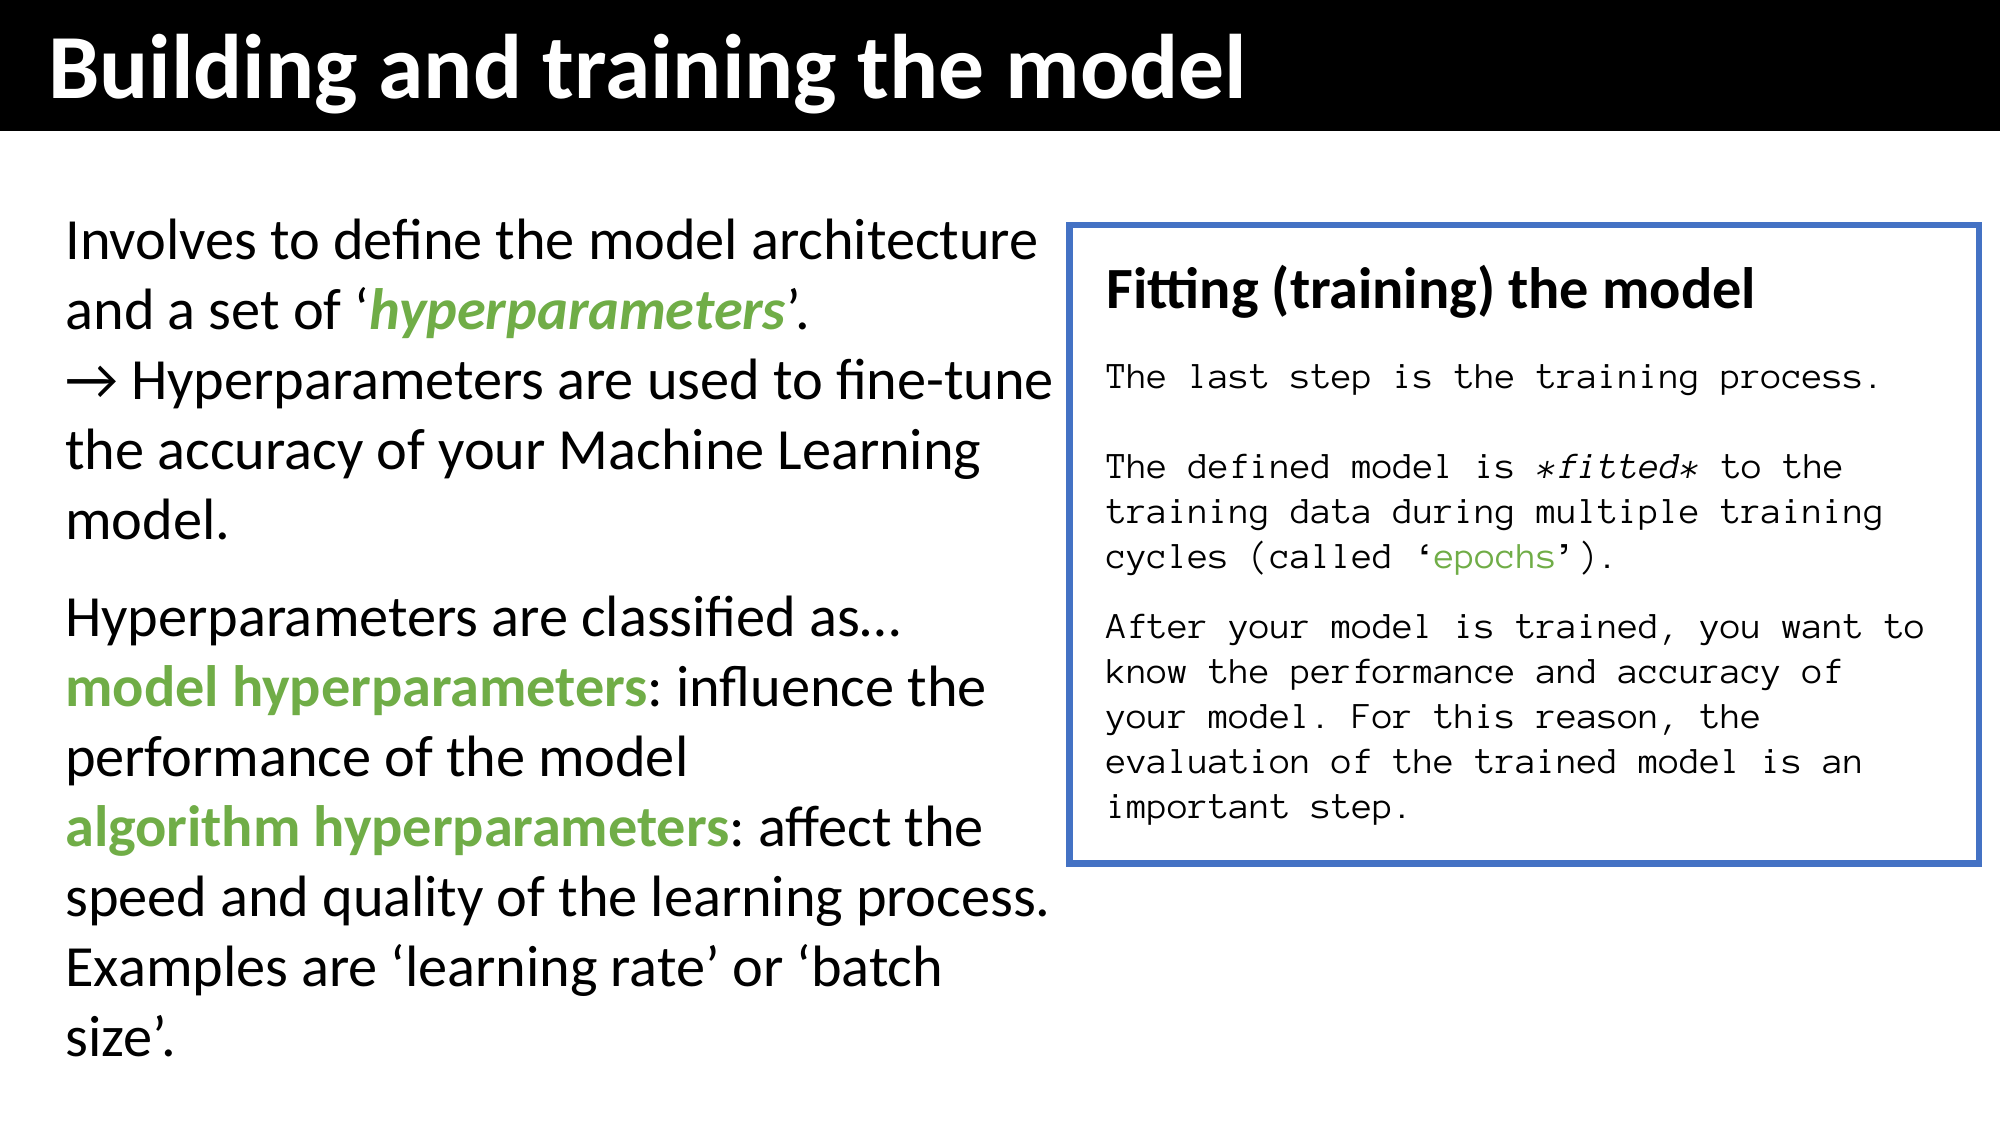

Building and training the model

Involves to define the model architecture and a set of ‘hyperparameters’.
→ Hyperparameters are used to fine-tune the accuracy of your Machine Learning model.

Fitting (training) the model
The last step is the training process.

The defined model is *fitted* to the training data during multiple training cycles (called ‘epochs’).
Hyperparameters are classified as…
model hyperparameters: influence the performance of the model
algorithm hyperparameters: affect the speed and quality of the learning process. Examples are ‘learning rate’ or ‘batch size’.
After your model is trained, you want to know the performance and accuracy of your model. For this reason, the evaluation of the trained model is an important step.